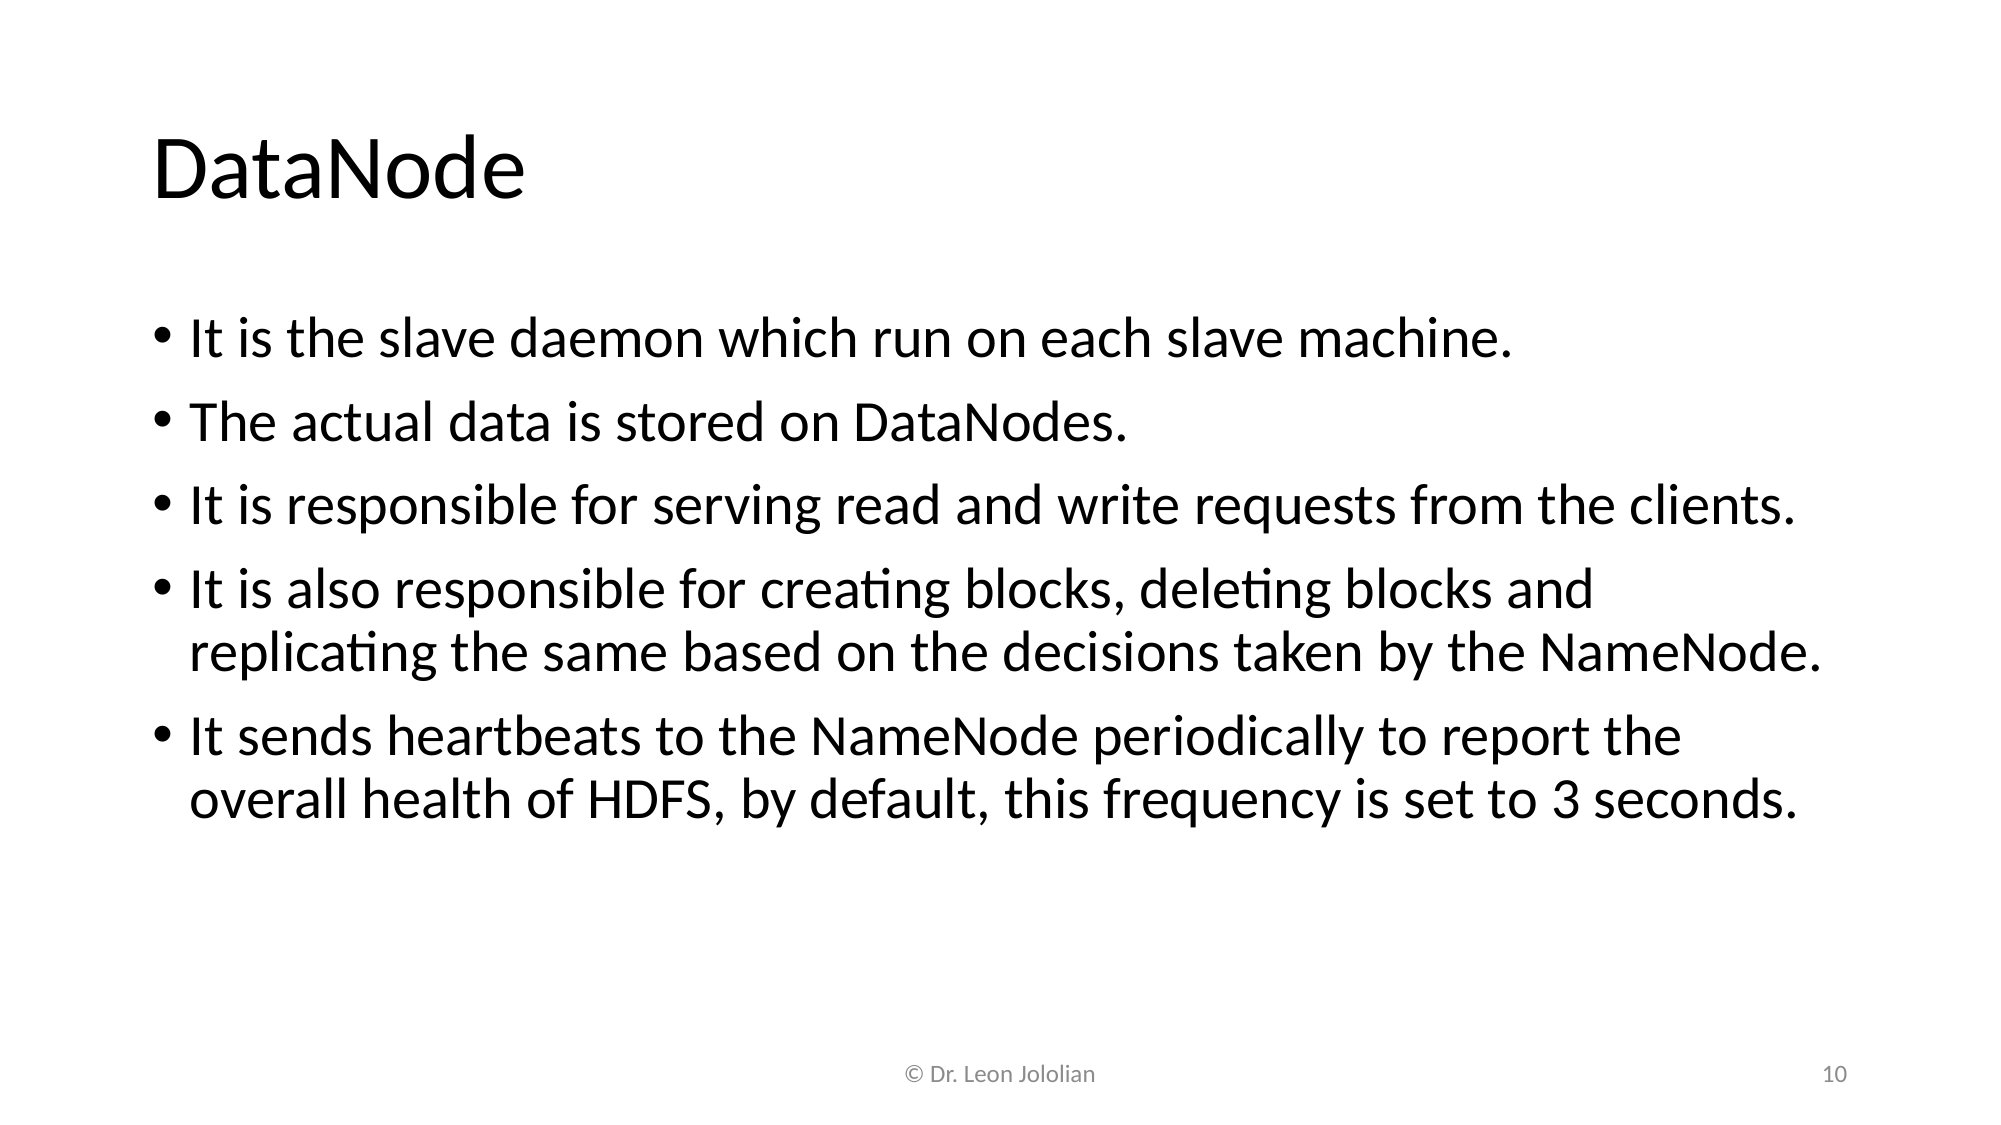

# DataNode
It is the slave daemon which run on each slave machine.
The actual data is stored on DataNodes.
It is responsible for serving read and write requests from the clients.
It is also responsible for creating blocks, deleting blocks and replicating the same based on the decisions taken by the NameNode.
It sends heartbeats to the NameNode periodically to report the overall health of HDFS, by default, this frequency is set to 3 seconds.
© Dr. Leon Jololian
10